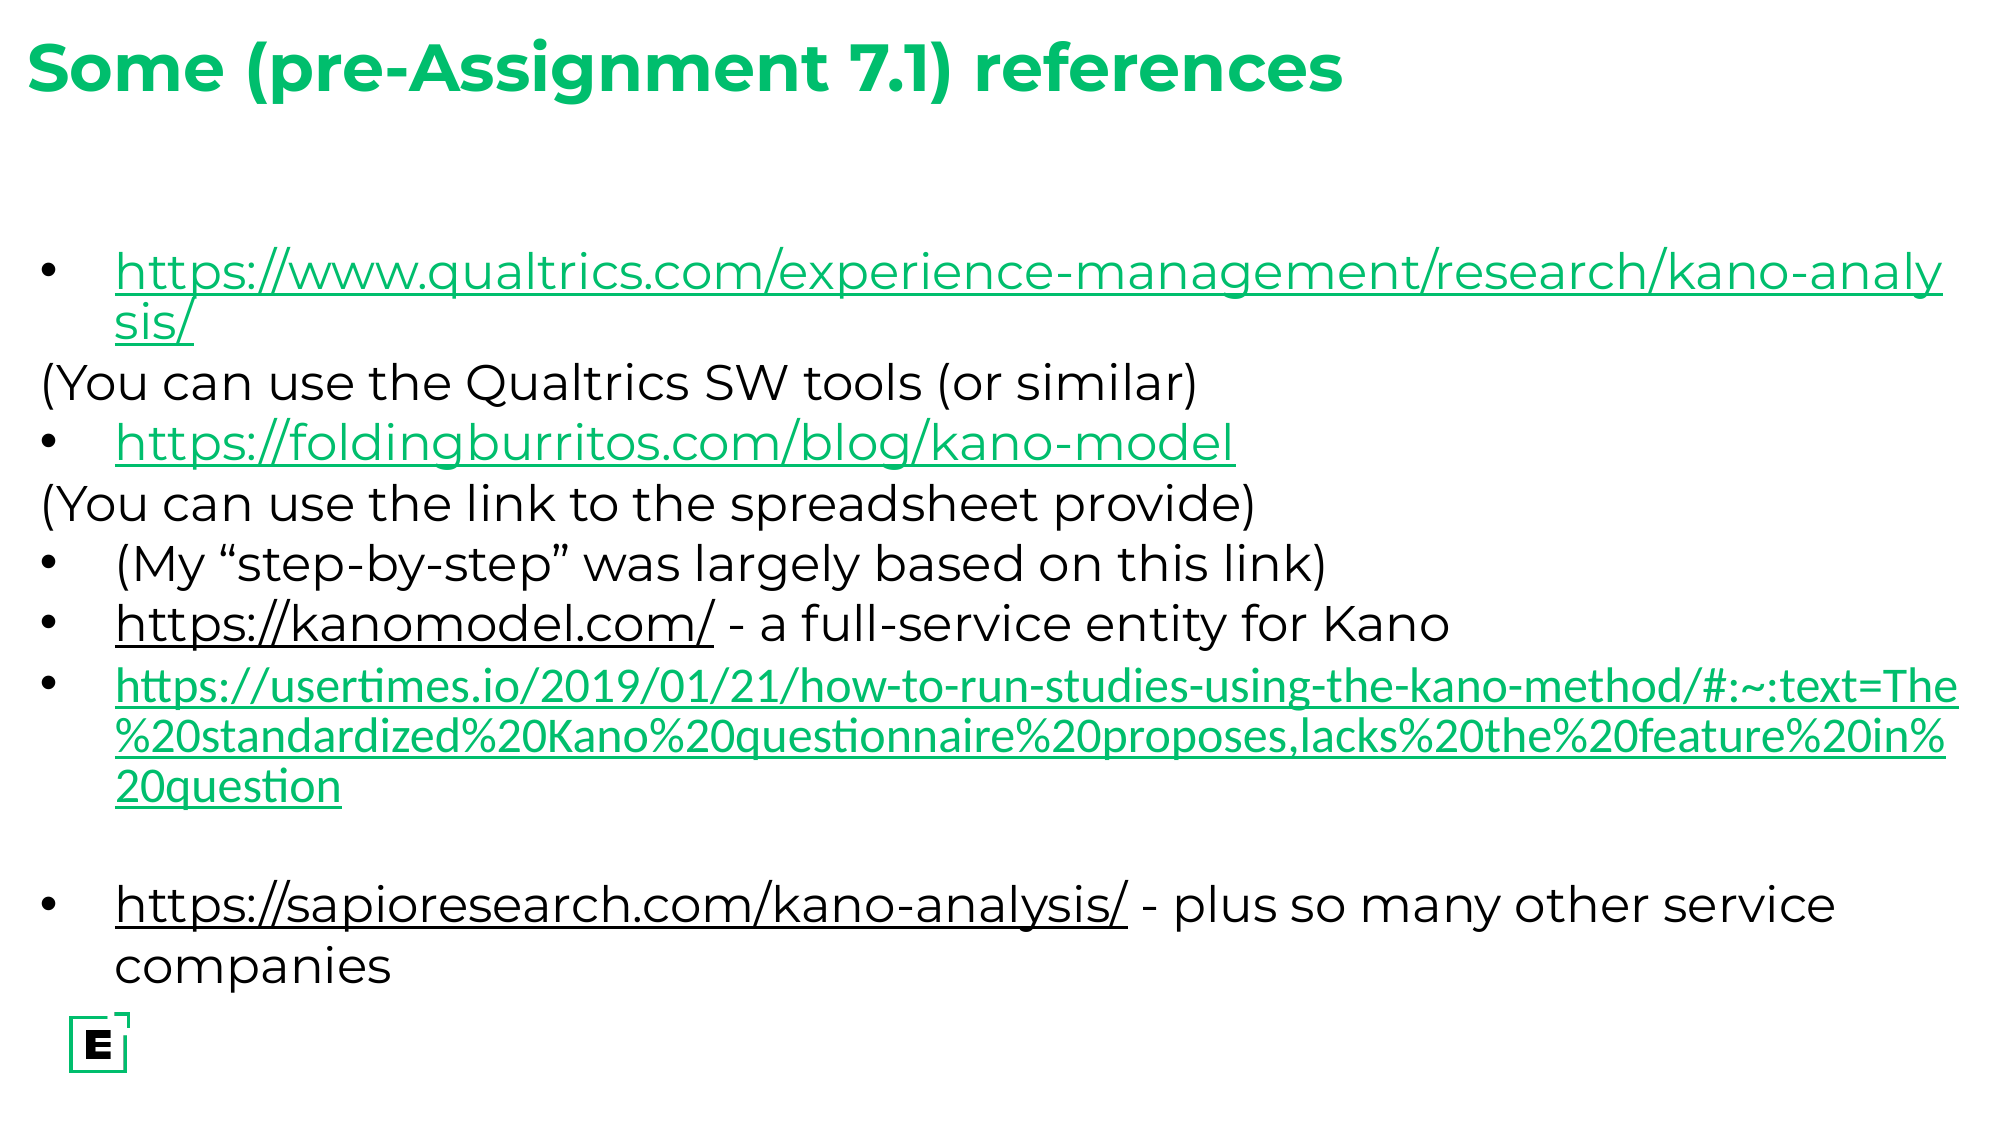

Some (pre-Assignment 7.1) references
https://www.qualtrics.com/experience-management/research/kano-analysis/
(You can use the Qualtrics SW tools (or similar)
https://foldingburritos.com/blog/kano-model
(You can use the link to the spreadsheet provide)
(My “step-by-step” was largely based on this link)
https://kanomodel.com/ - a full-service entity for Kano
https://usertimes.io/2019/01/21/how-to-run-studies-using-the-kano-method/#:~:text=The%20standardized%20Kano%20questionnaire%20proposes,lacks%20the%20feature%20in%20question

https://sapioresearch.com/kano-analysis/ - plus so many other service companies